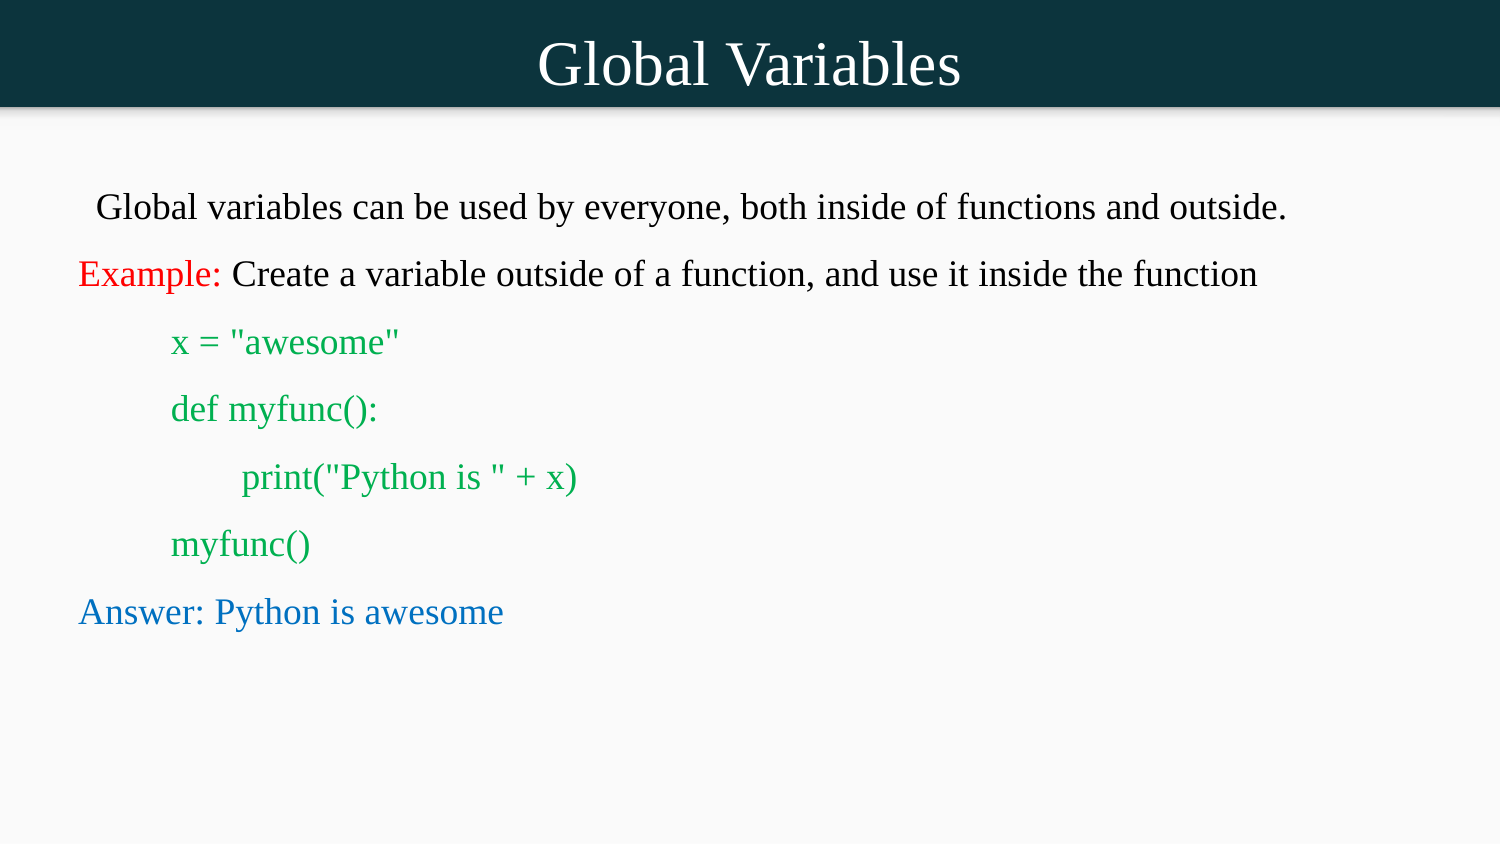

Global Variables
Global variables can be used by everyone, both inside of functions and outside.
Example: Create a variable outside of a function, and use it inside the function
x = "awesome"
def myfunc():
print("Python is " + x)
myfunc()
Answer: Python is awesome